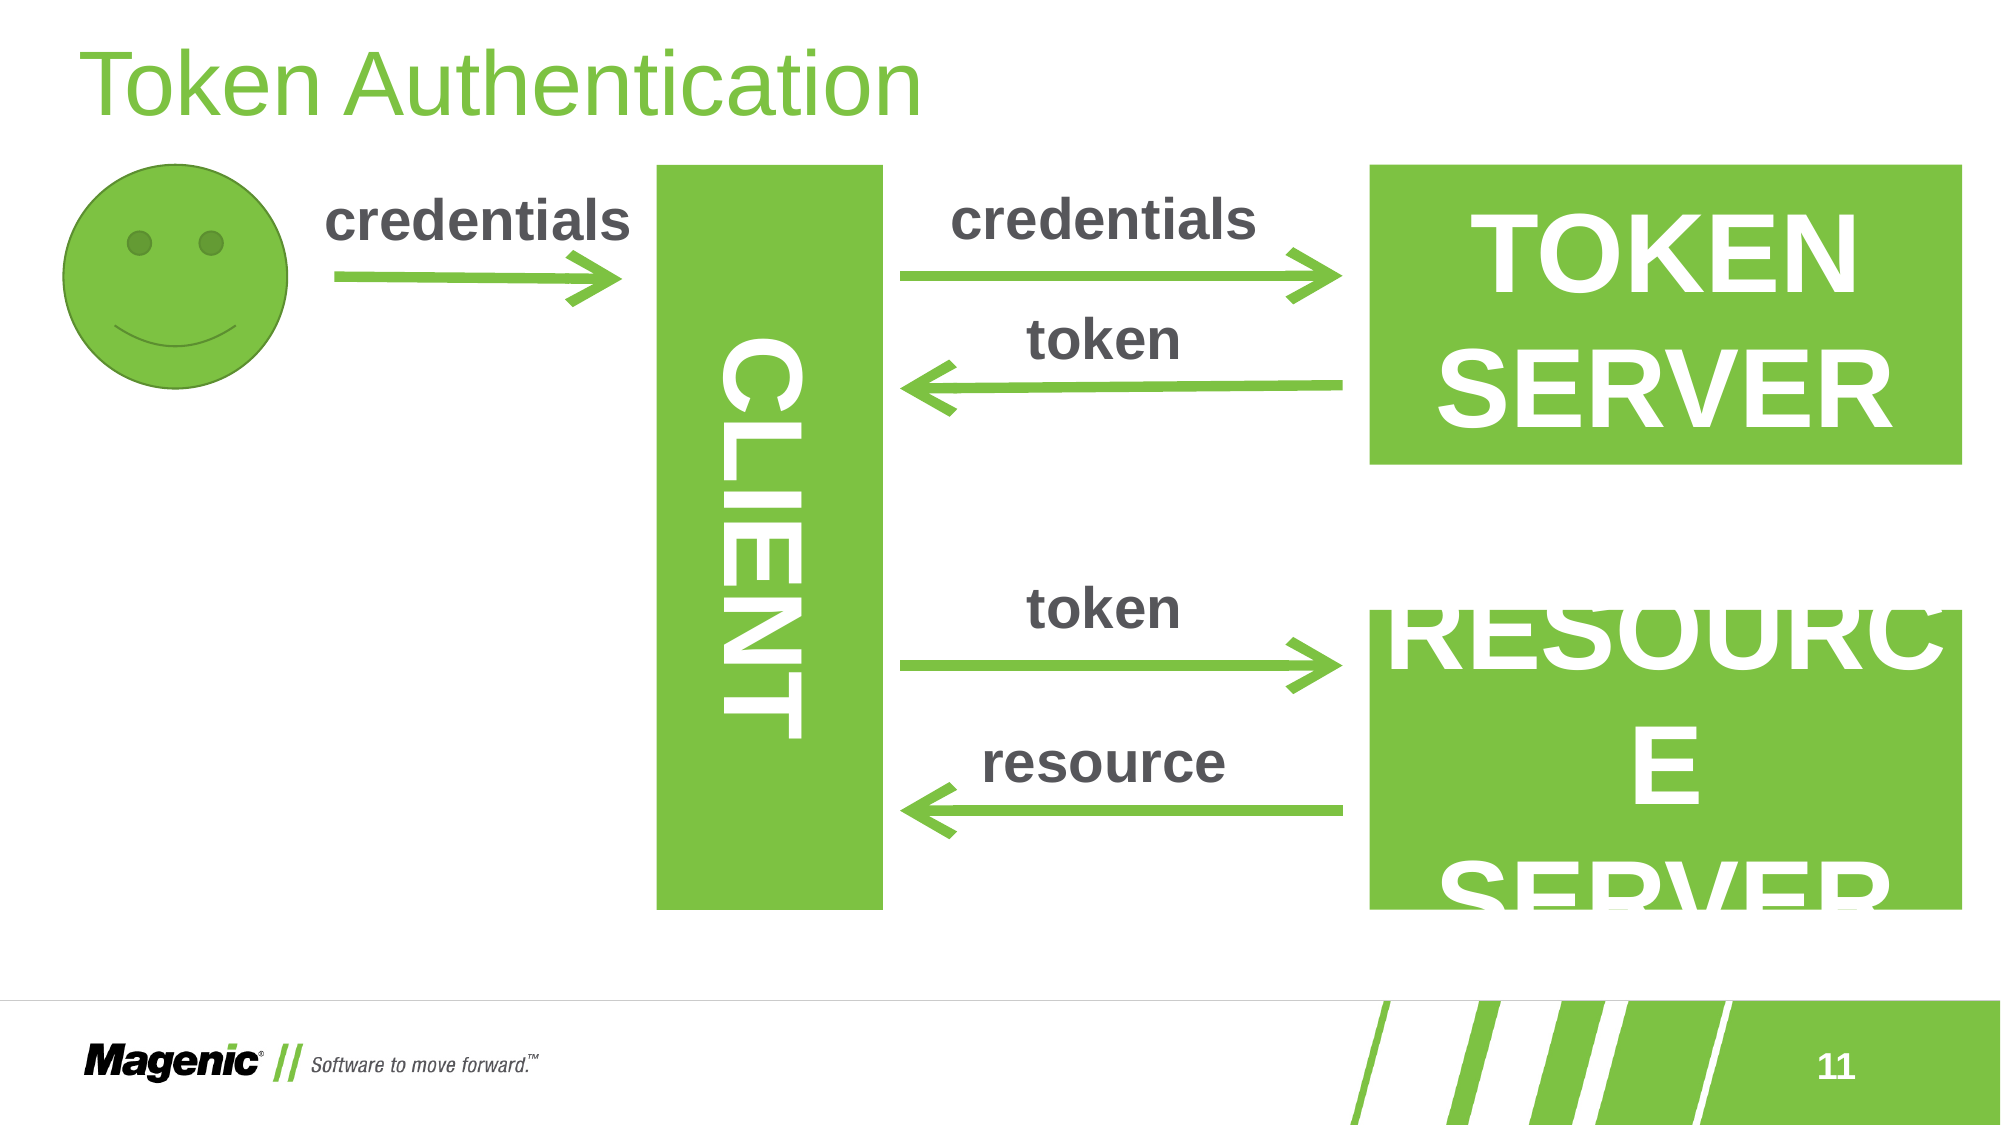

# Token Authentication

CLIENT
TOKEN SERVER
credentials
credentials
token
token
RESOURCE
SERVER
resource